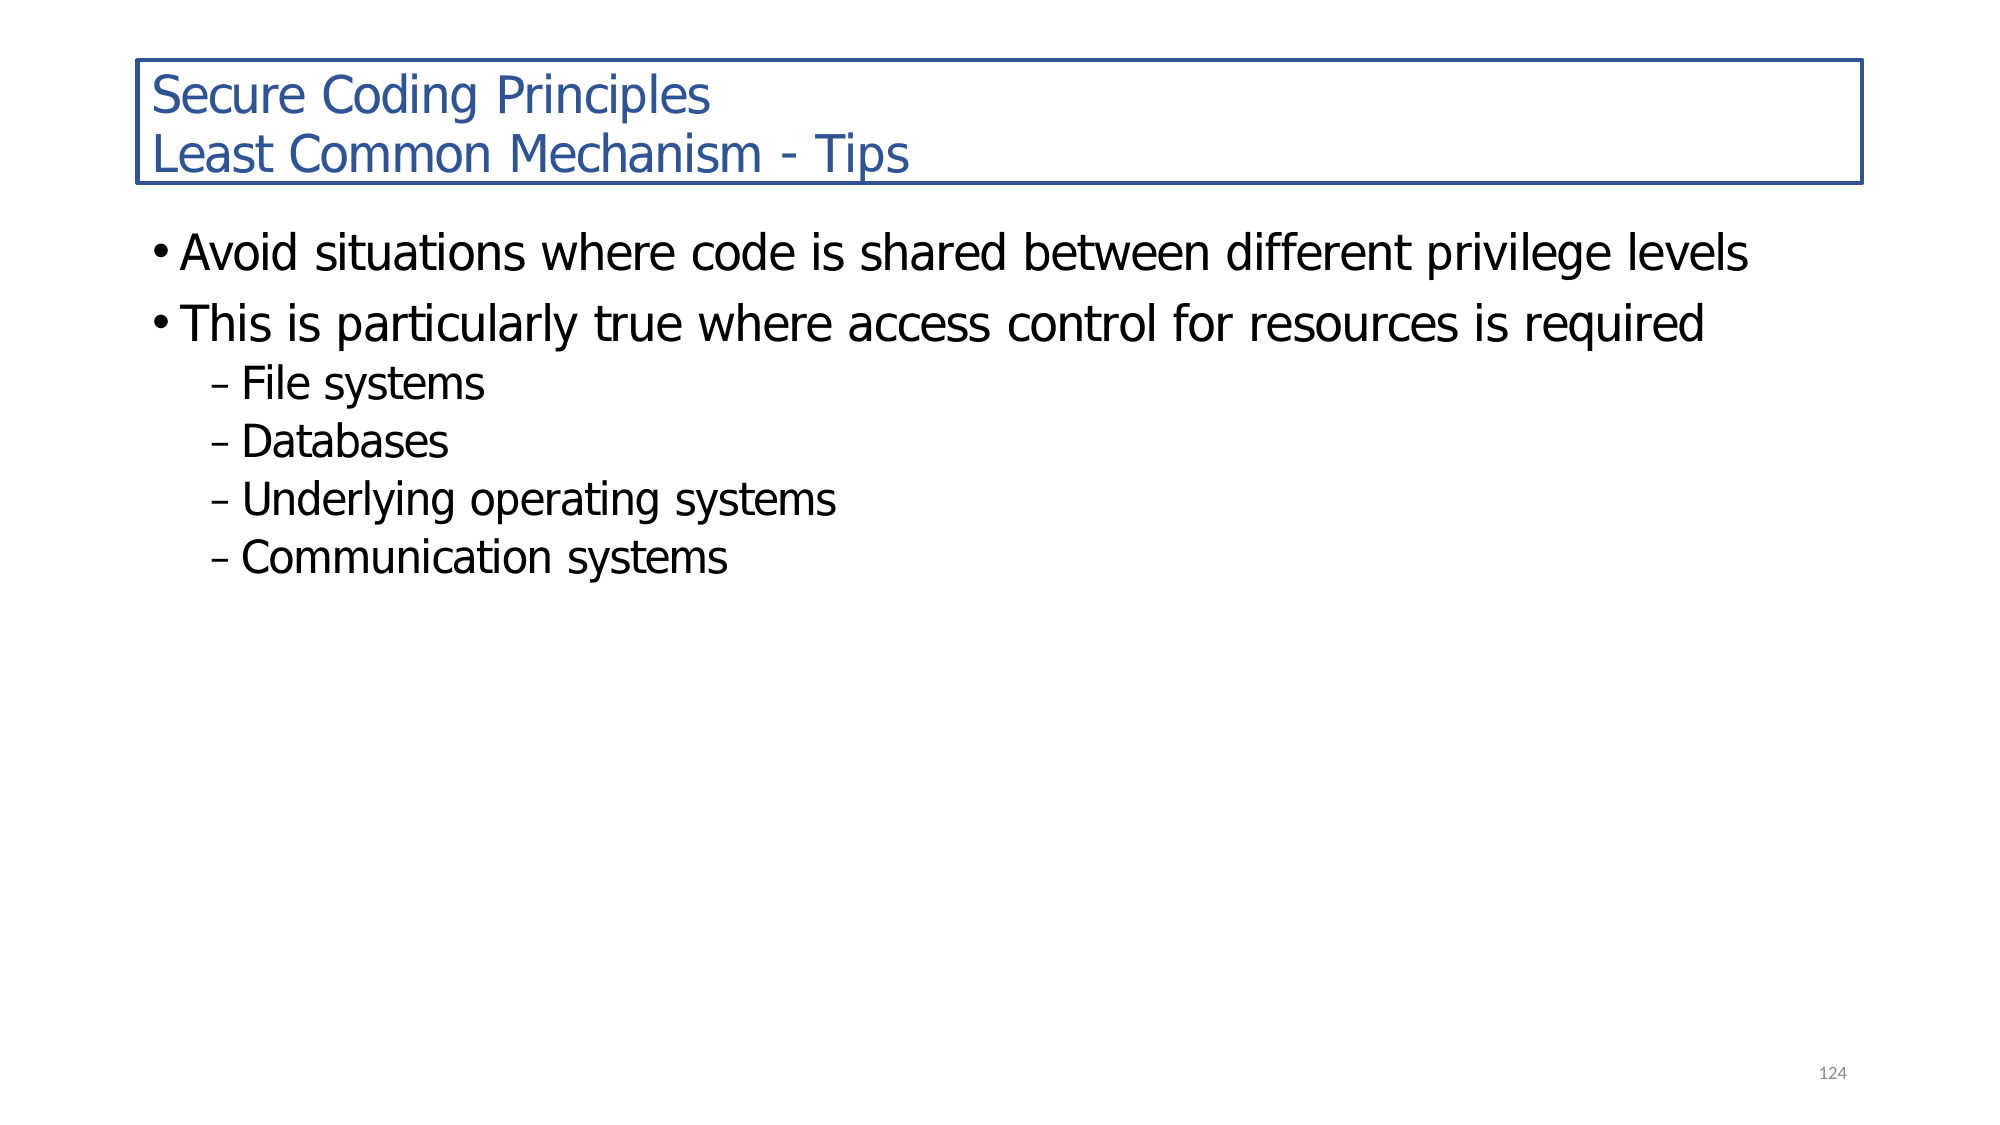

Secure Coding Principles
Least Common Mechanism - Tips
Avoid situations where code is shared between different privilege levels
This is particularly true where access control for resources is required
– File systems
– Databases
– Underlying operating systems
– Communication systems
124